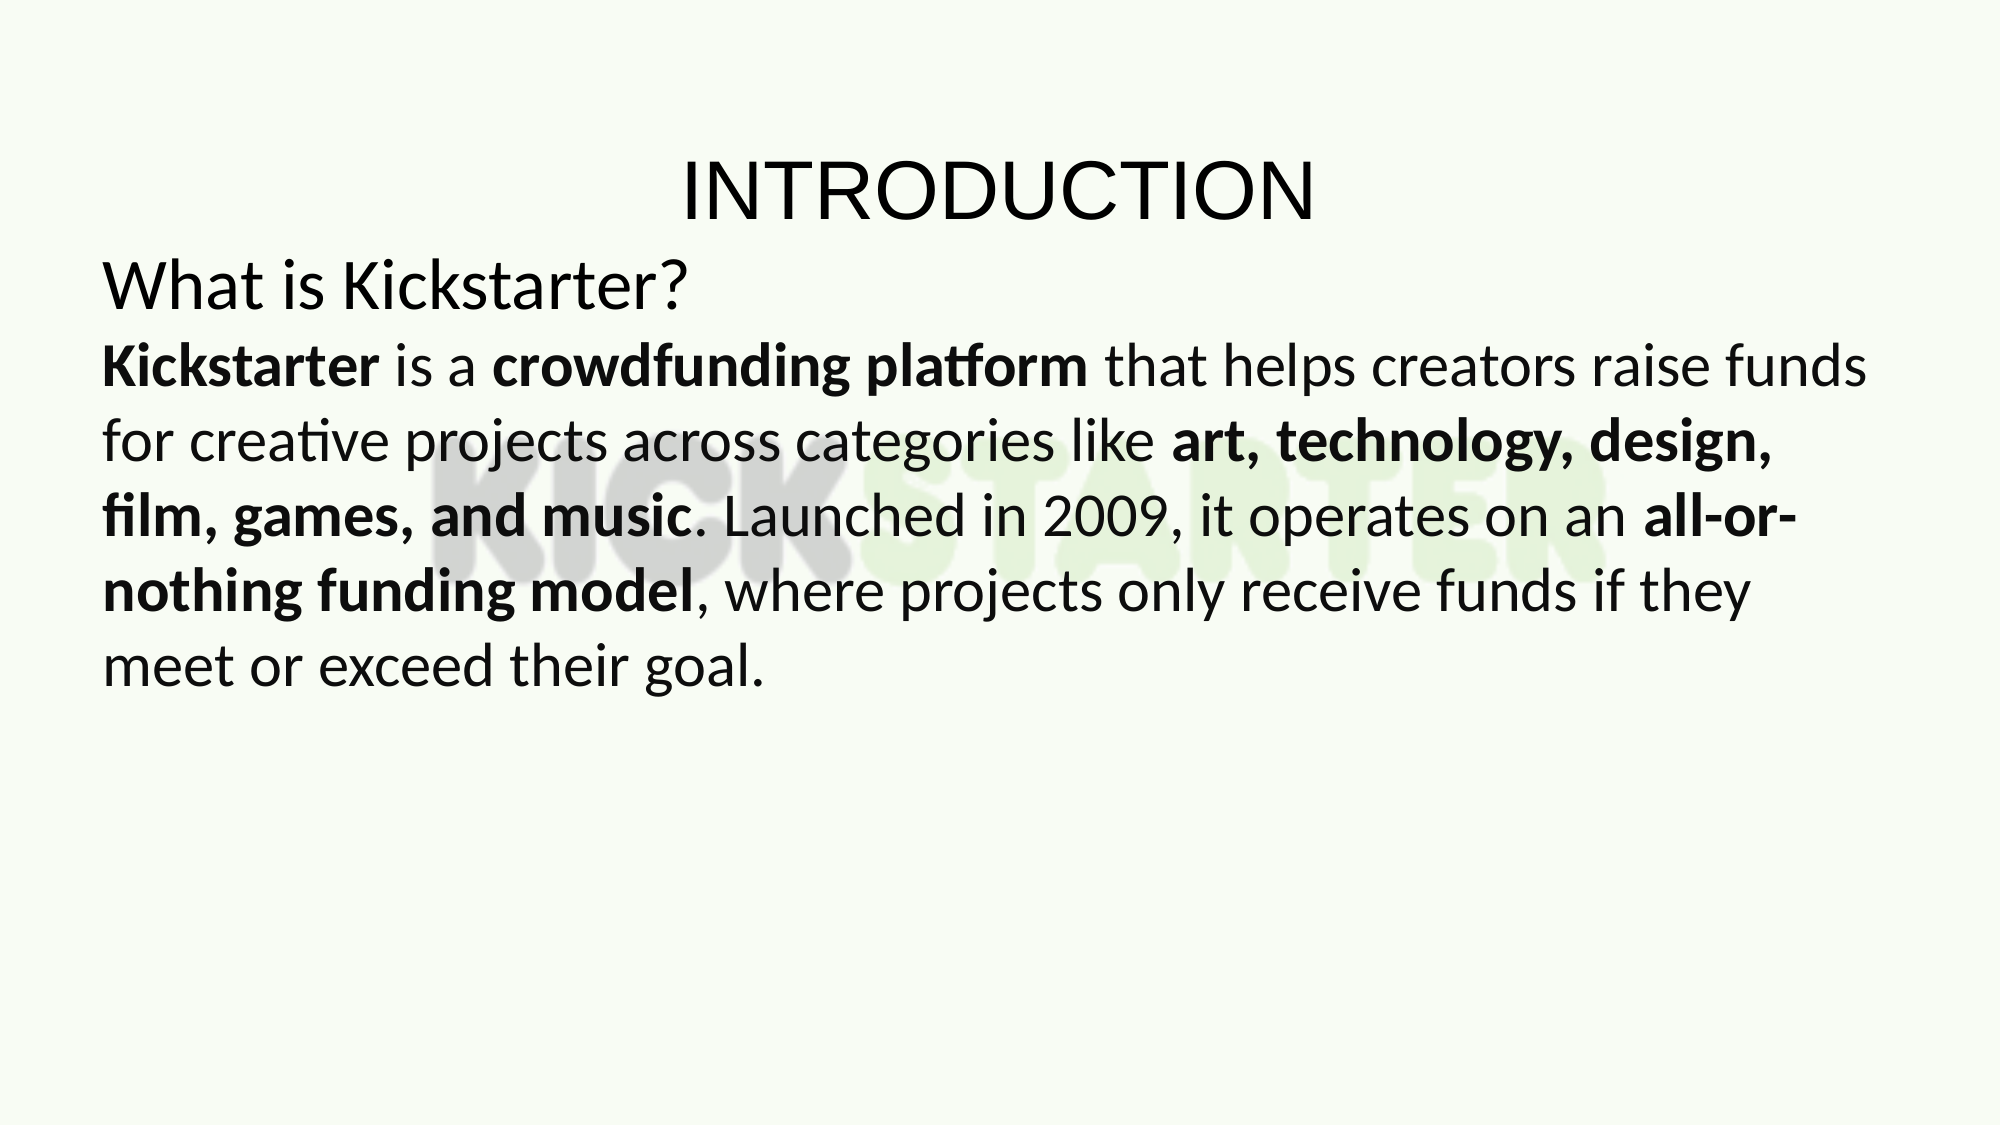

INTRODUCTION
What is Kickstarter?
Kickstarter is a crowdfunding platform that helps creators raise funds for creative projects across categories like art, technology, design, film, games, and music. Launched in 2009, it operates on an all-or-nothing funding model, where projects only receive funds if they meet or exceed their goal.